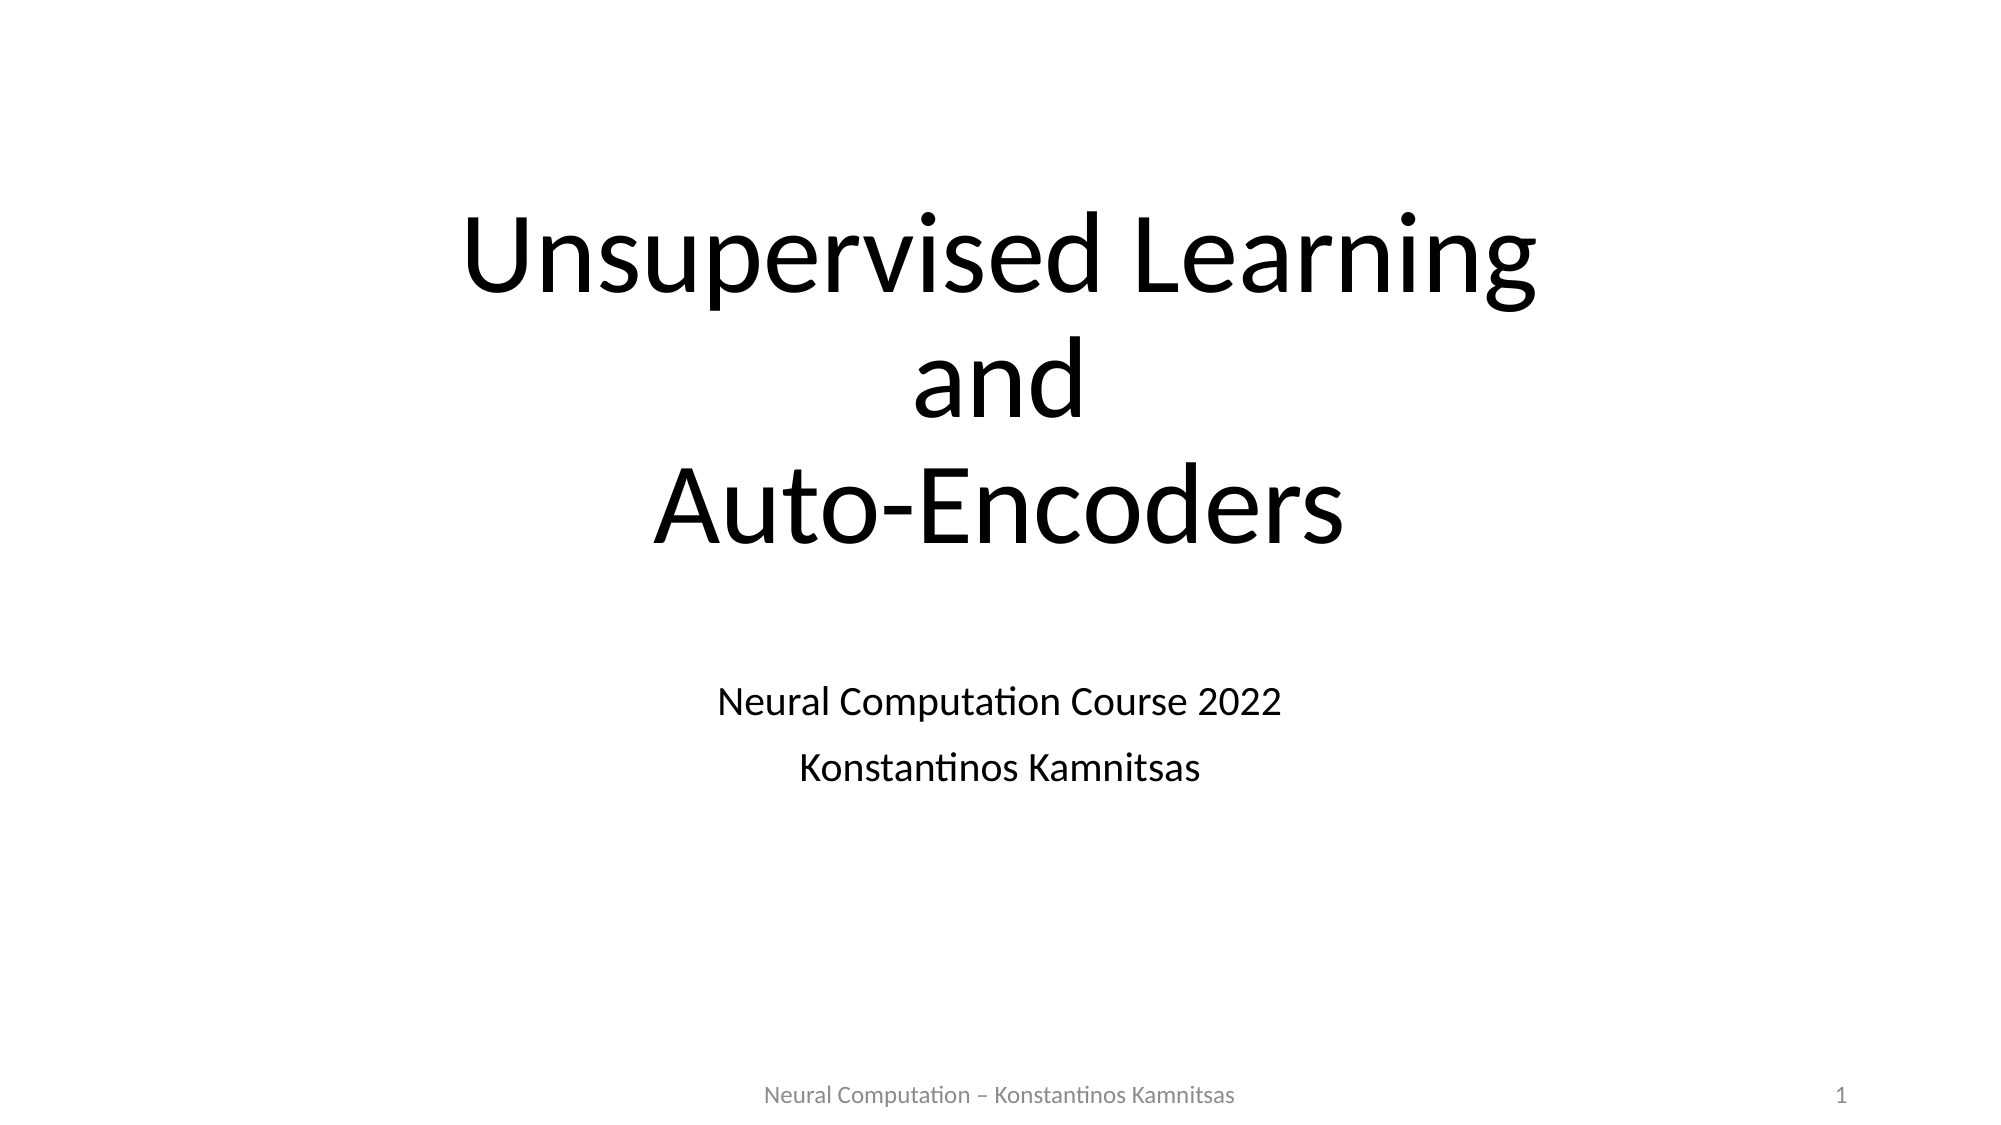

# Unsupervised Learning and Auto-Encoders

Neural Computation Course 2022
Konstantinos Kamnitsas
Neural Computation – Konstantinos Kamnitsas
1